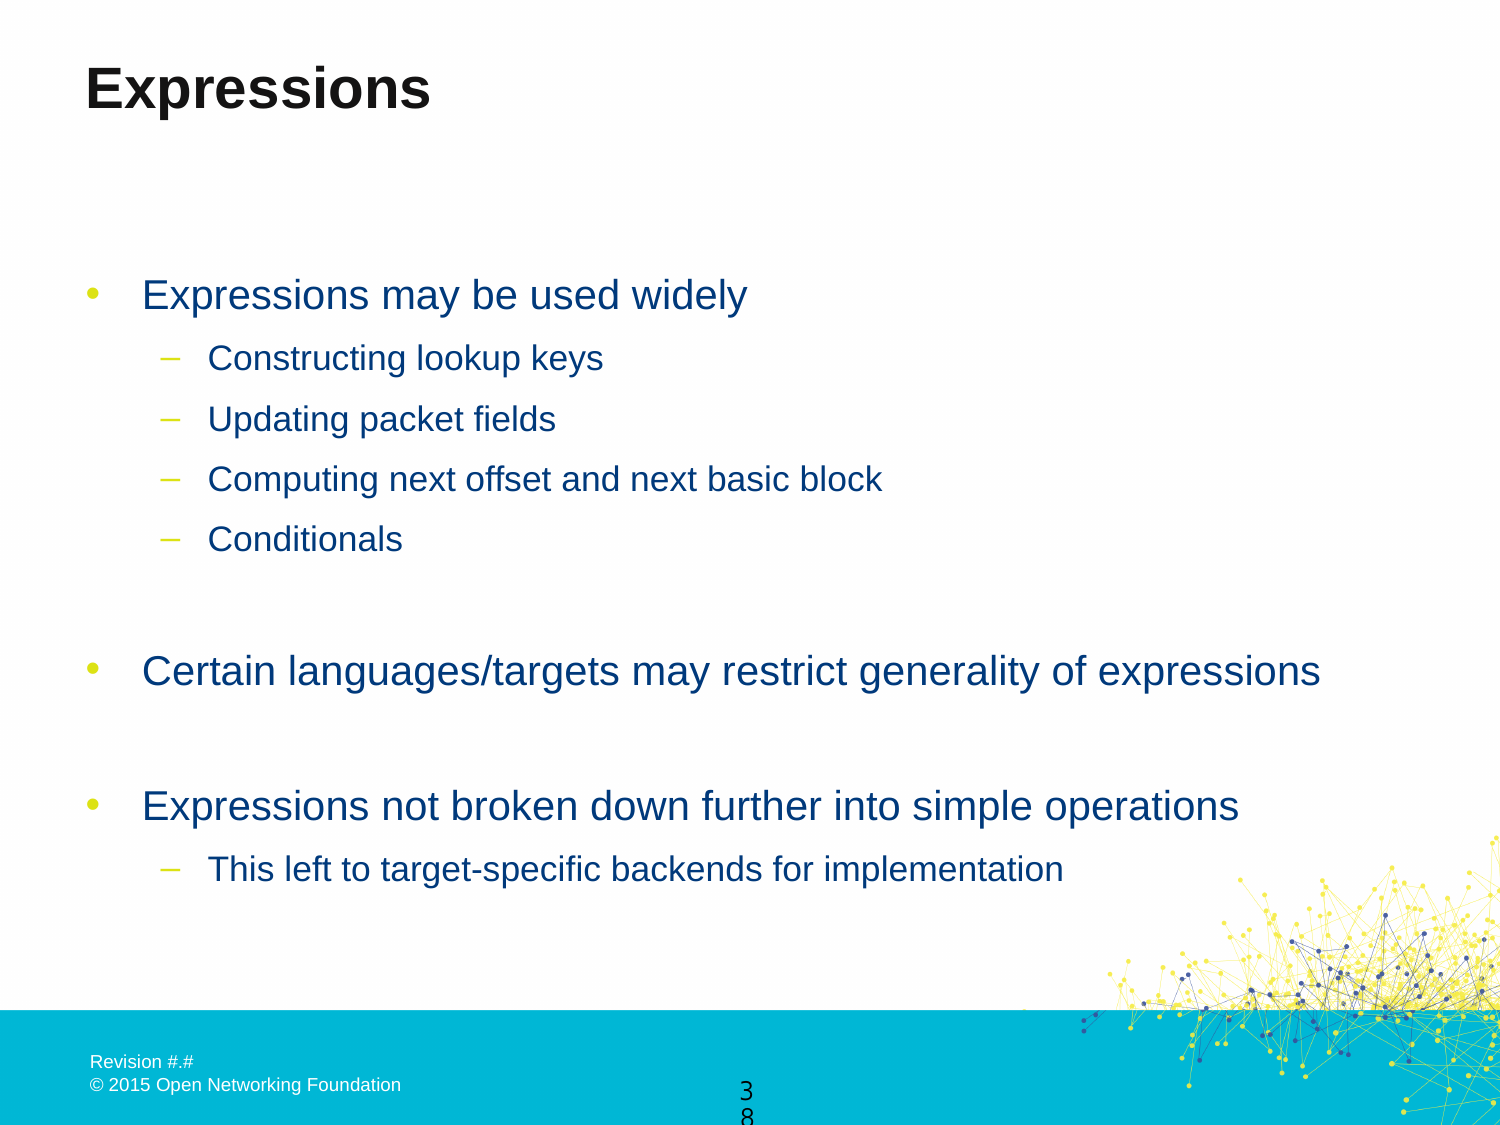

# Expressions
Expressions may be used widely
Constructing lookup keys
Updating packet fields
Computing next offset and next basic block
Conditionals

Certain languages/targets may restrict generality of expressions

Expressions not broken down further into simple operations
This left to target-specific backends for implementation
38